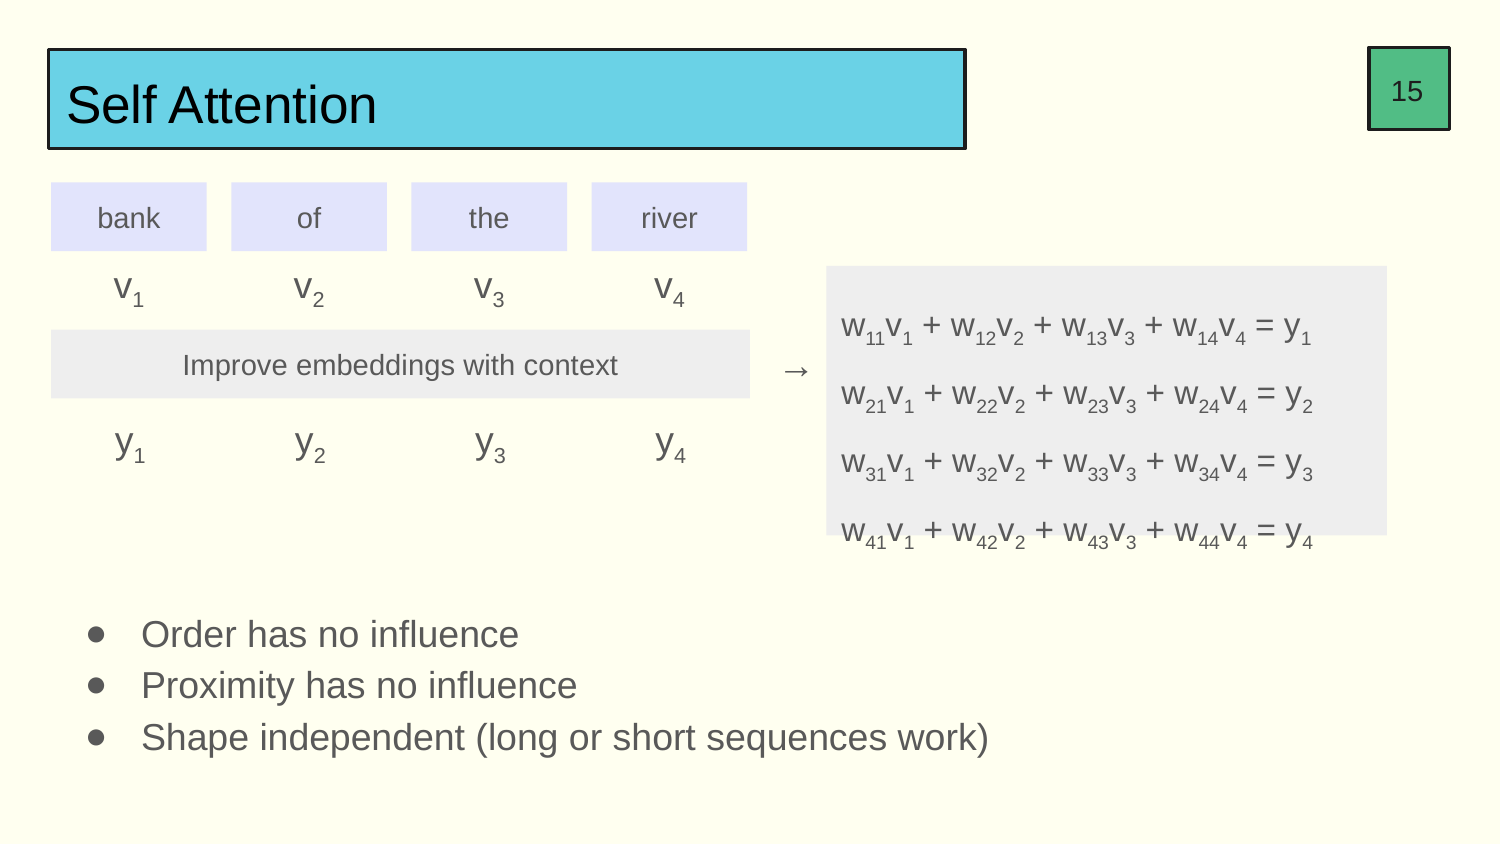

15
Self Attention
bank
of
the
river
v1
v2
v3
v4
w11v1 + w12v2 + w13v3 + w14v4 = y1
w21v1 + w22v2 + w23v3 + w24v4 = y2
w31v1 + w32v2 + w33v3 + w34v4 = y3
w41v1 + w42v2 + w43v3 + w44v4 = y4
Improve embeddings with context
→
y1
y2
y3
y4
Order has no influence
Proximity has no influence
Shape independent (long or short sequences work)